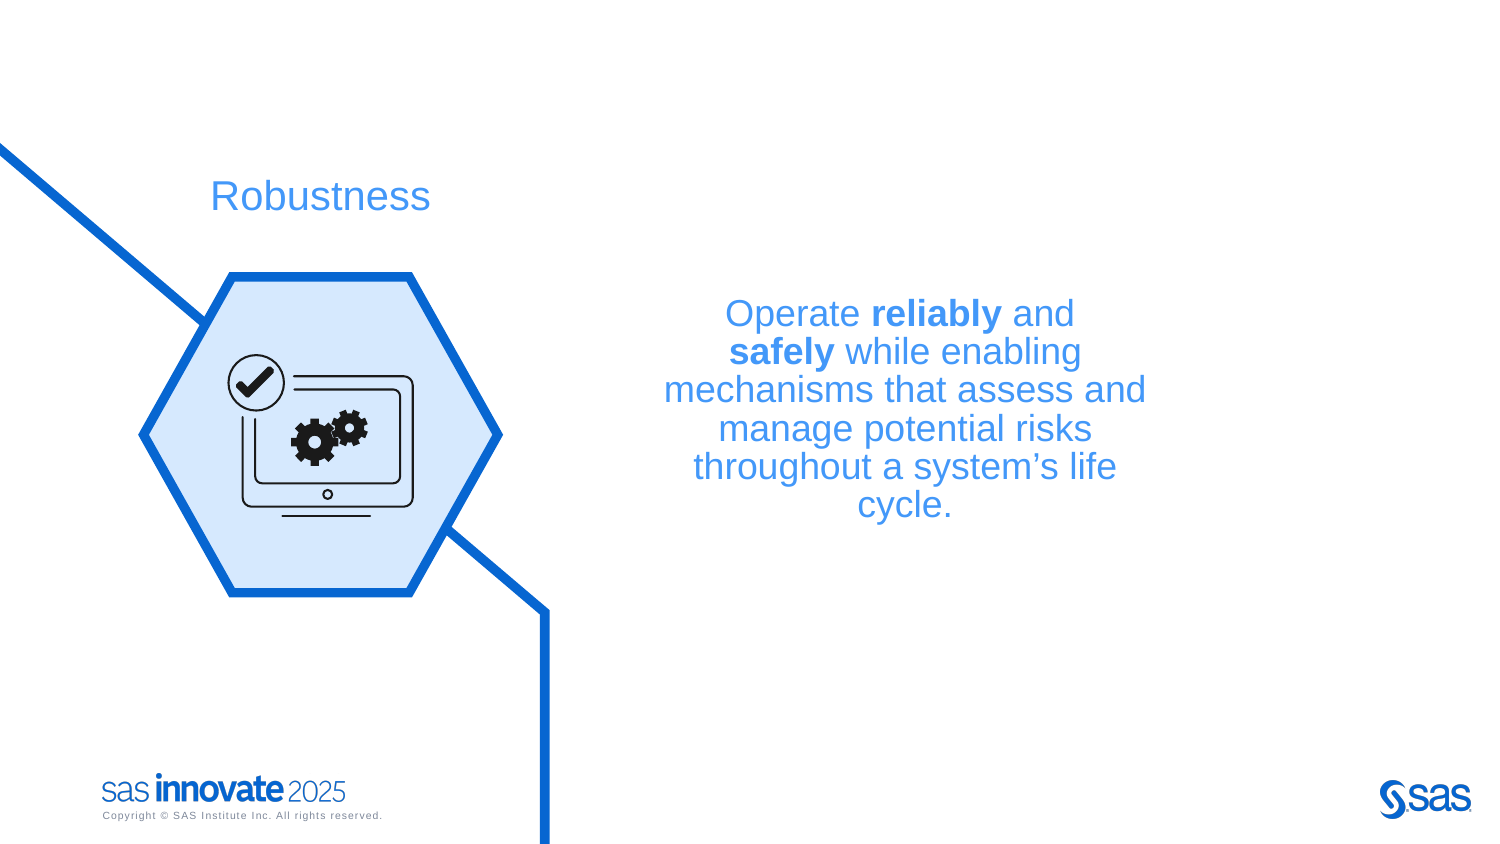

Robustness
Operate reliably and
safely while enabling mechanisms that assess and manage potential risks throughout a system’s life cycle.